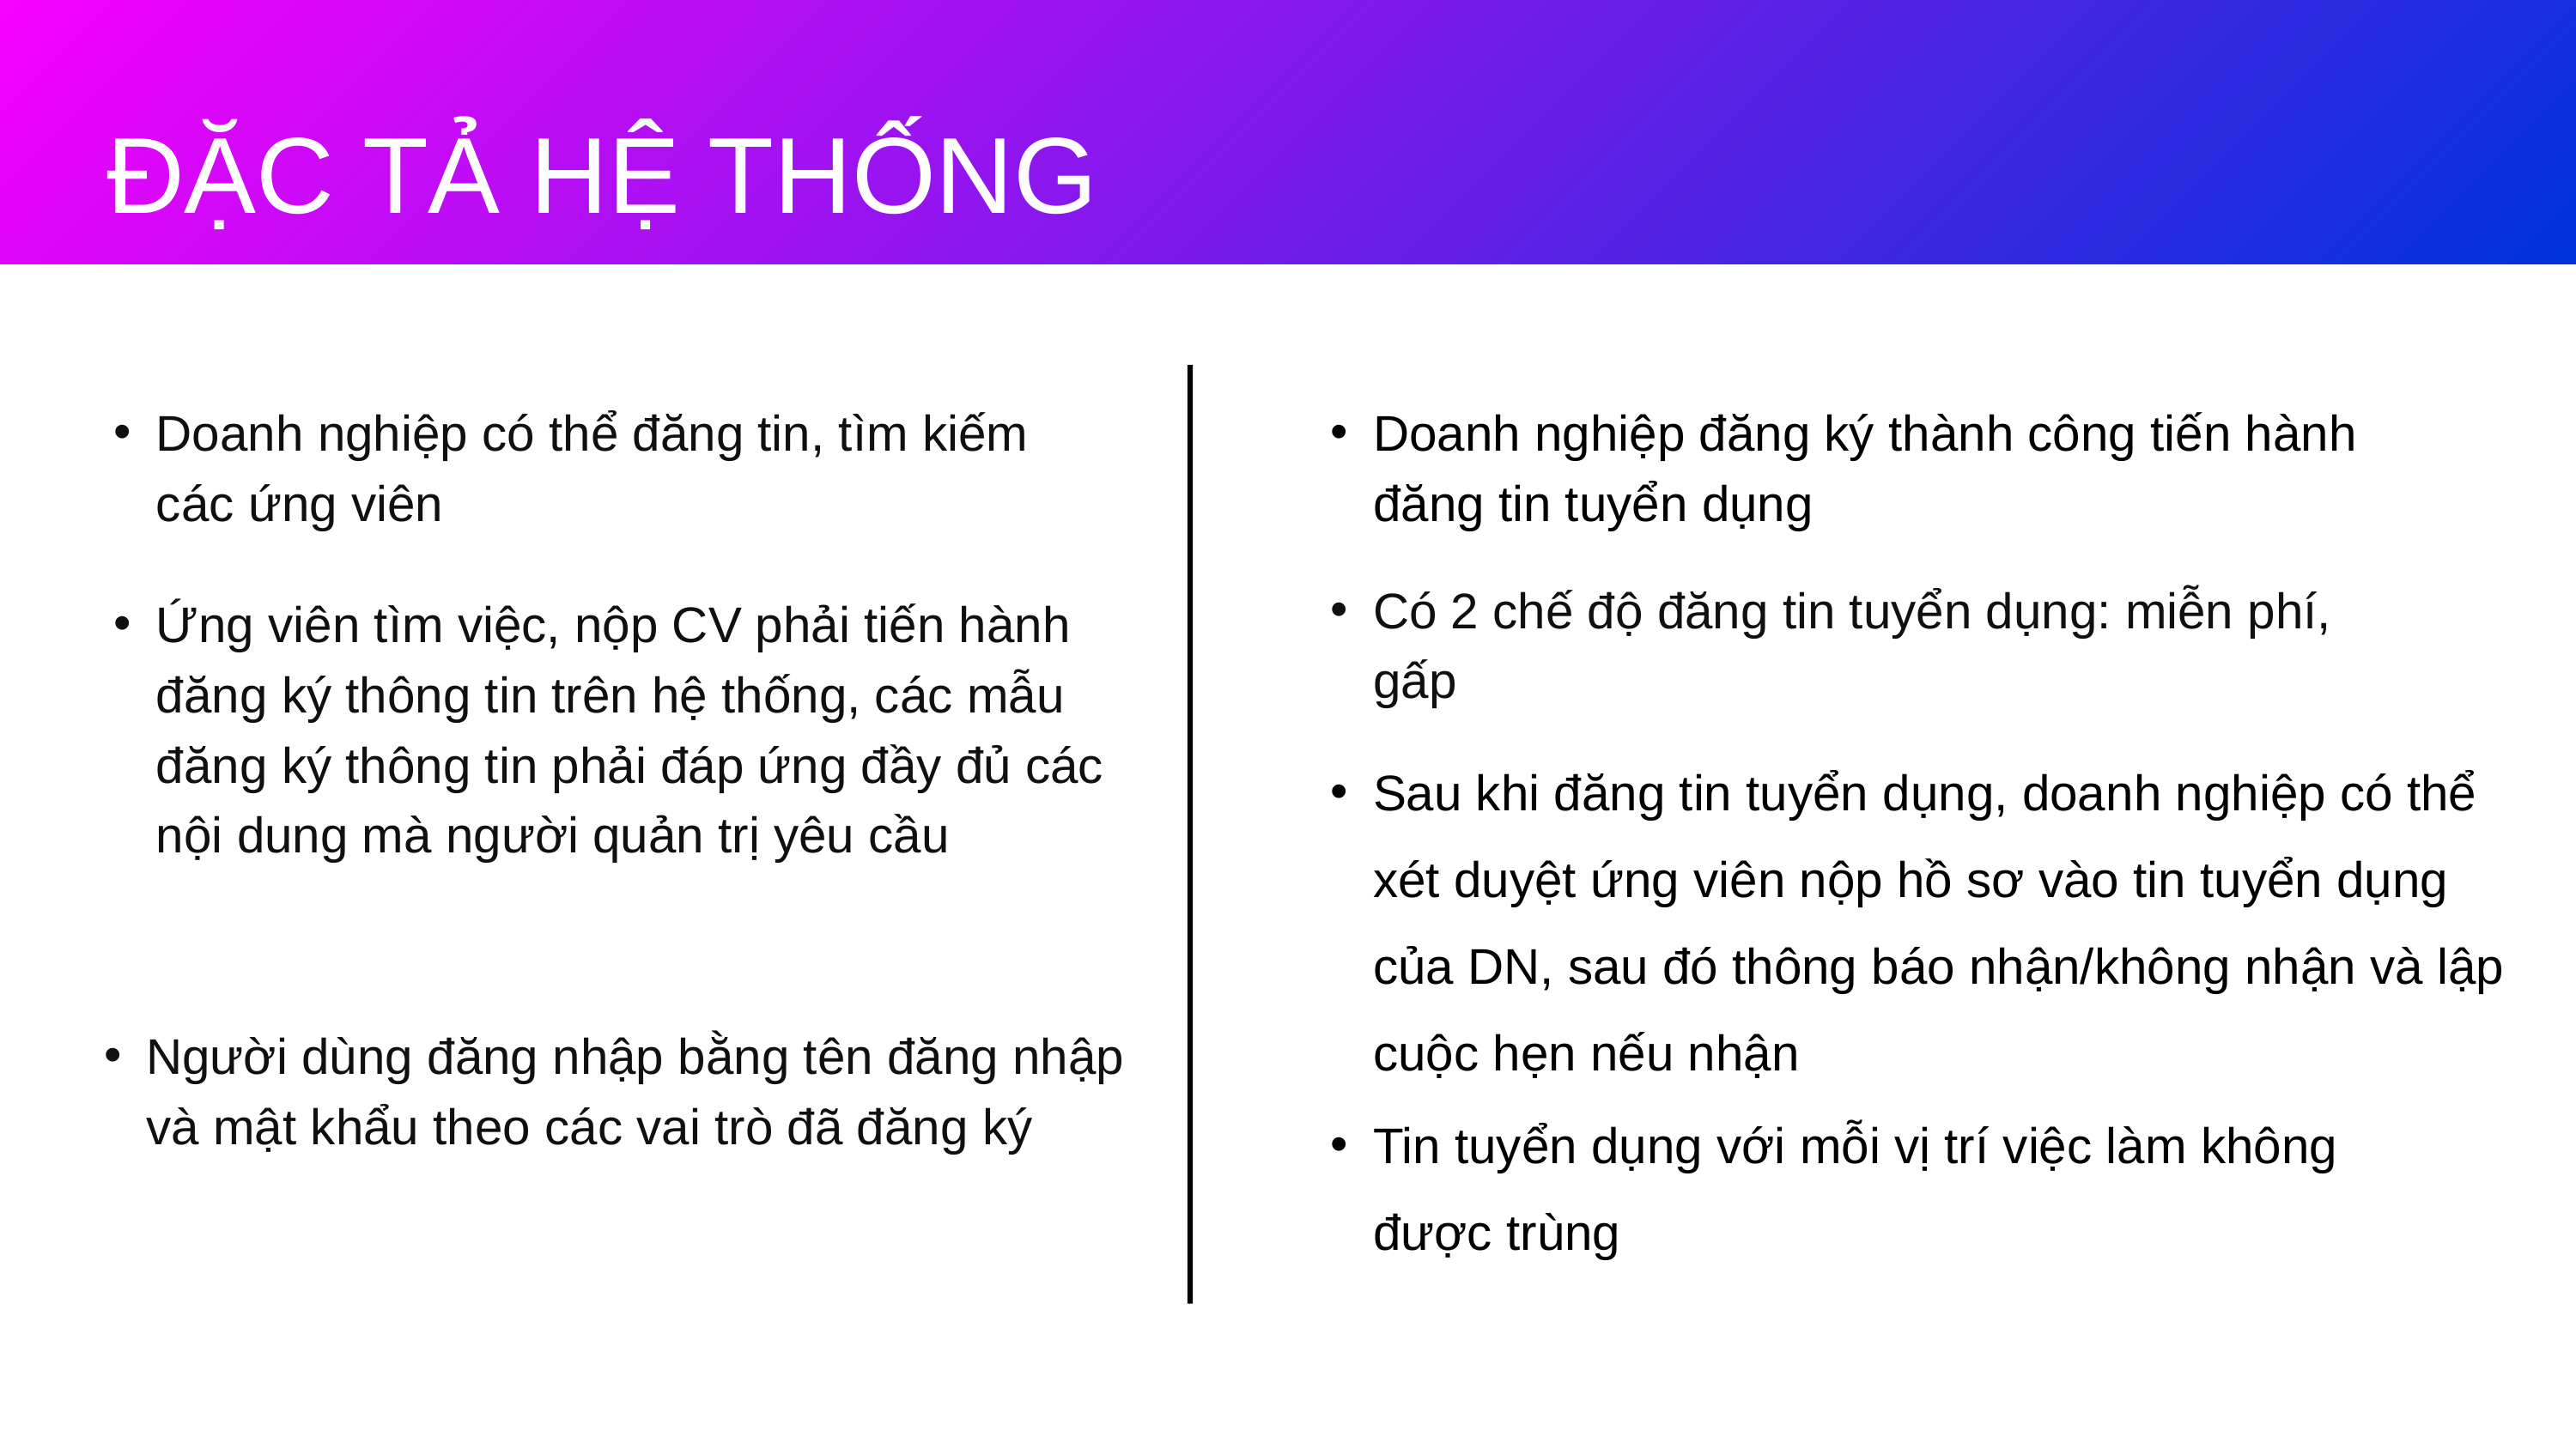

ĐẶC TẢ HỆ THỐNG

Doanh nghiệp có thể đăng tin, tìm kiếm các ứng viên
Doanh nghiệp đăng ký thành công tiến hành đăng tin tuyển dụng
Có 2 chế độ đăng tin tuyển dụng: miễn phí, gấp
Ứng viên tìm việc, nộp CV phải tiến hành đăng ký thông tin trên hệ thống, các mẫu đăng ký thông tin phải đáp ứng đầy đủ các nội dung mà người quản trị yêu cầu
Sau khi đăng tin tuyển dụng, doanh nghiệp có thể xét duyệt ứng viên nộp hồ sơ vào tin tuyển dụng của DN, sau đó thông báo nhận/không nhận và lập cuộc hẹn nếu nhận
Người dùng đăng nhập bằng tên đăng nhập và mật khẩu theo các vai trò đã đăng ký
Tin tuyển dụng với mỗi vị trí việc làm không được trùng